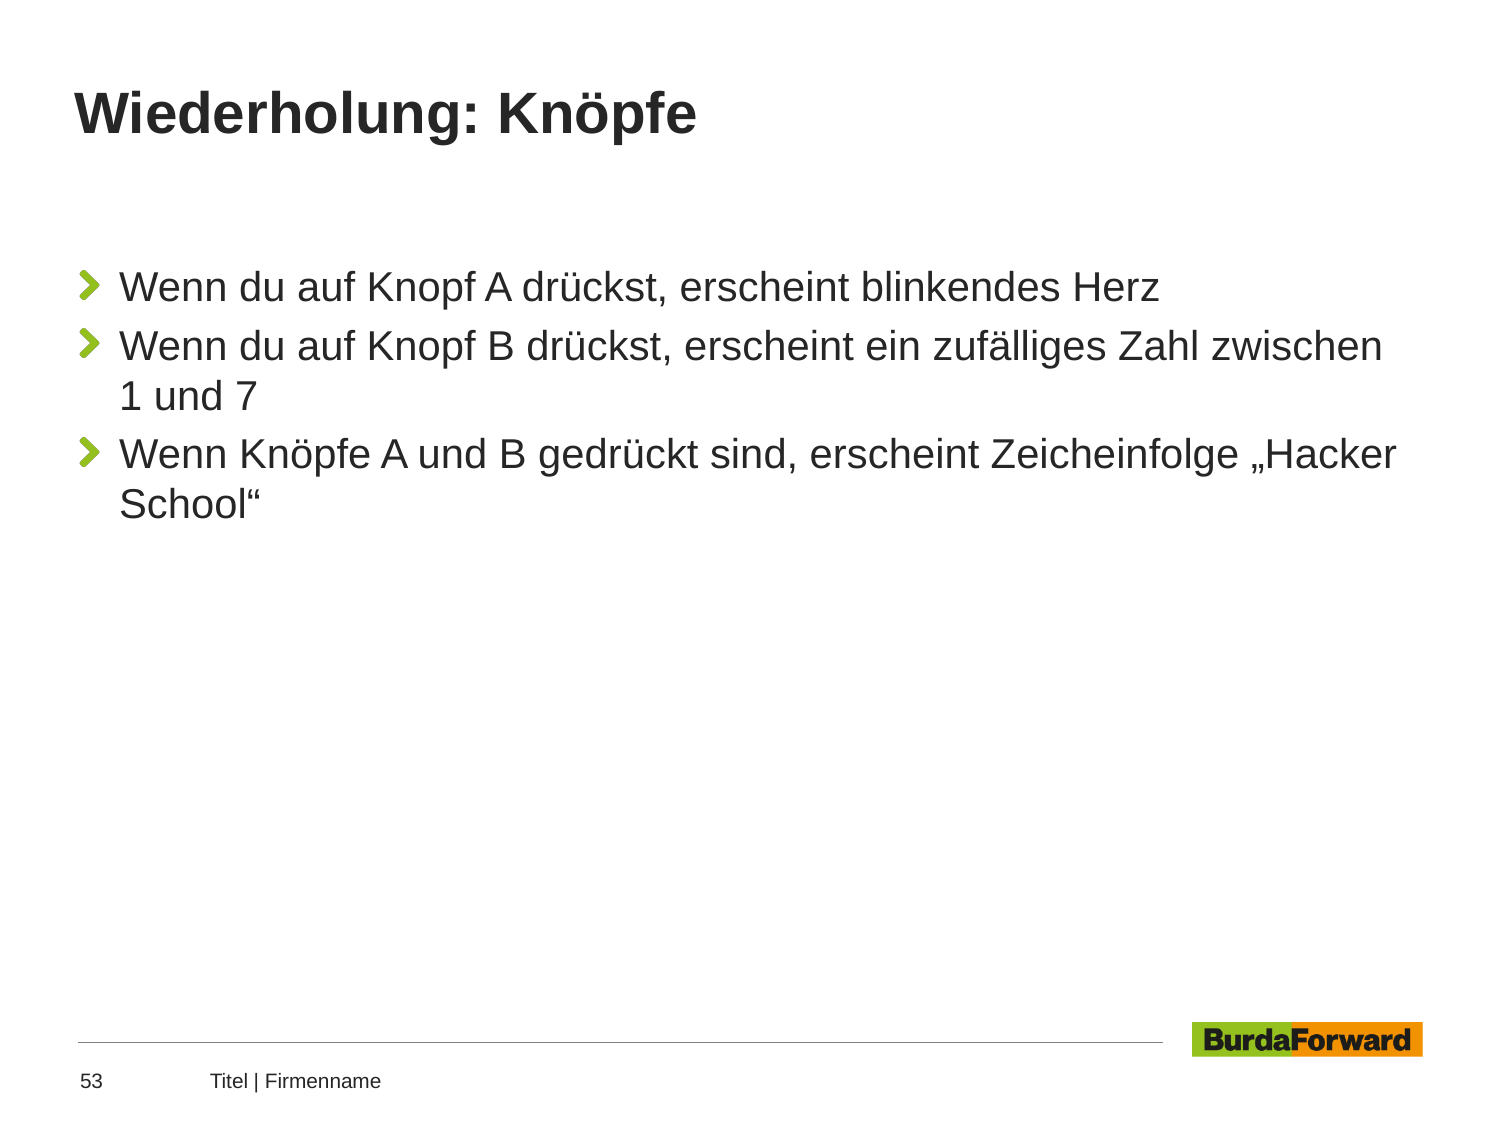

# Wiederholung: Knöpfe

Wenn du auf Knopf A drückst, erscheint blinkendes Herz
Wenn du auf Knopf B drückst, erscheint ein zufälliges Zahl zwischen 1 und 7
Wenn Knöpfe A und B gedrückt sind, erscheint Zeicheinfolge „Hacker School“

53
Titel | Firmenname